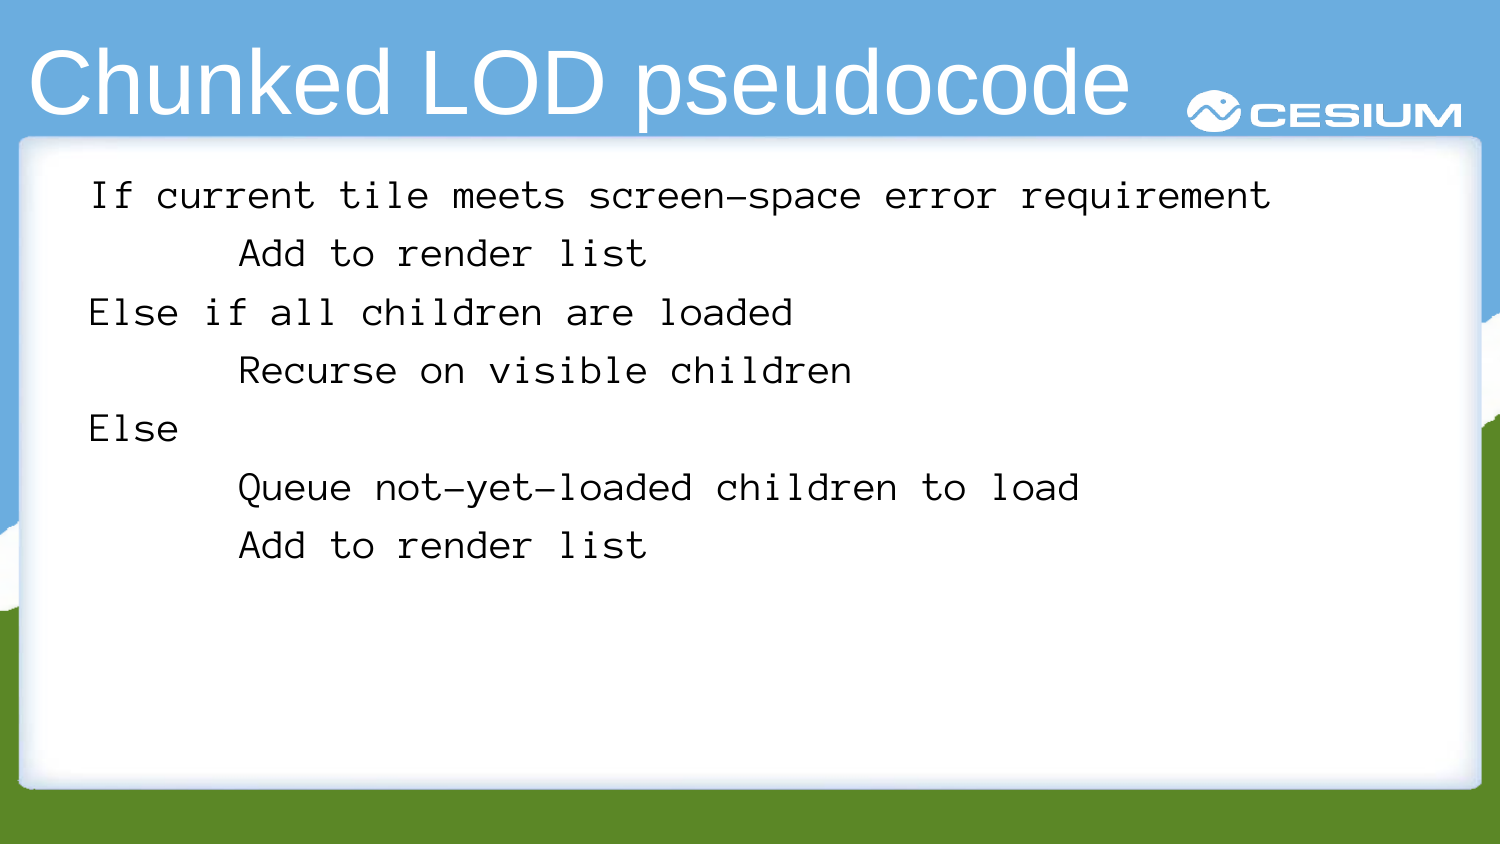

# Chunked LOD pseudocode
If current tile meets screen-space error requirement
	Add to render list
Else if all children are loaded
	Recurse on visible children
Else
	Queue not-yet-loaded children to load
	Add to render list